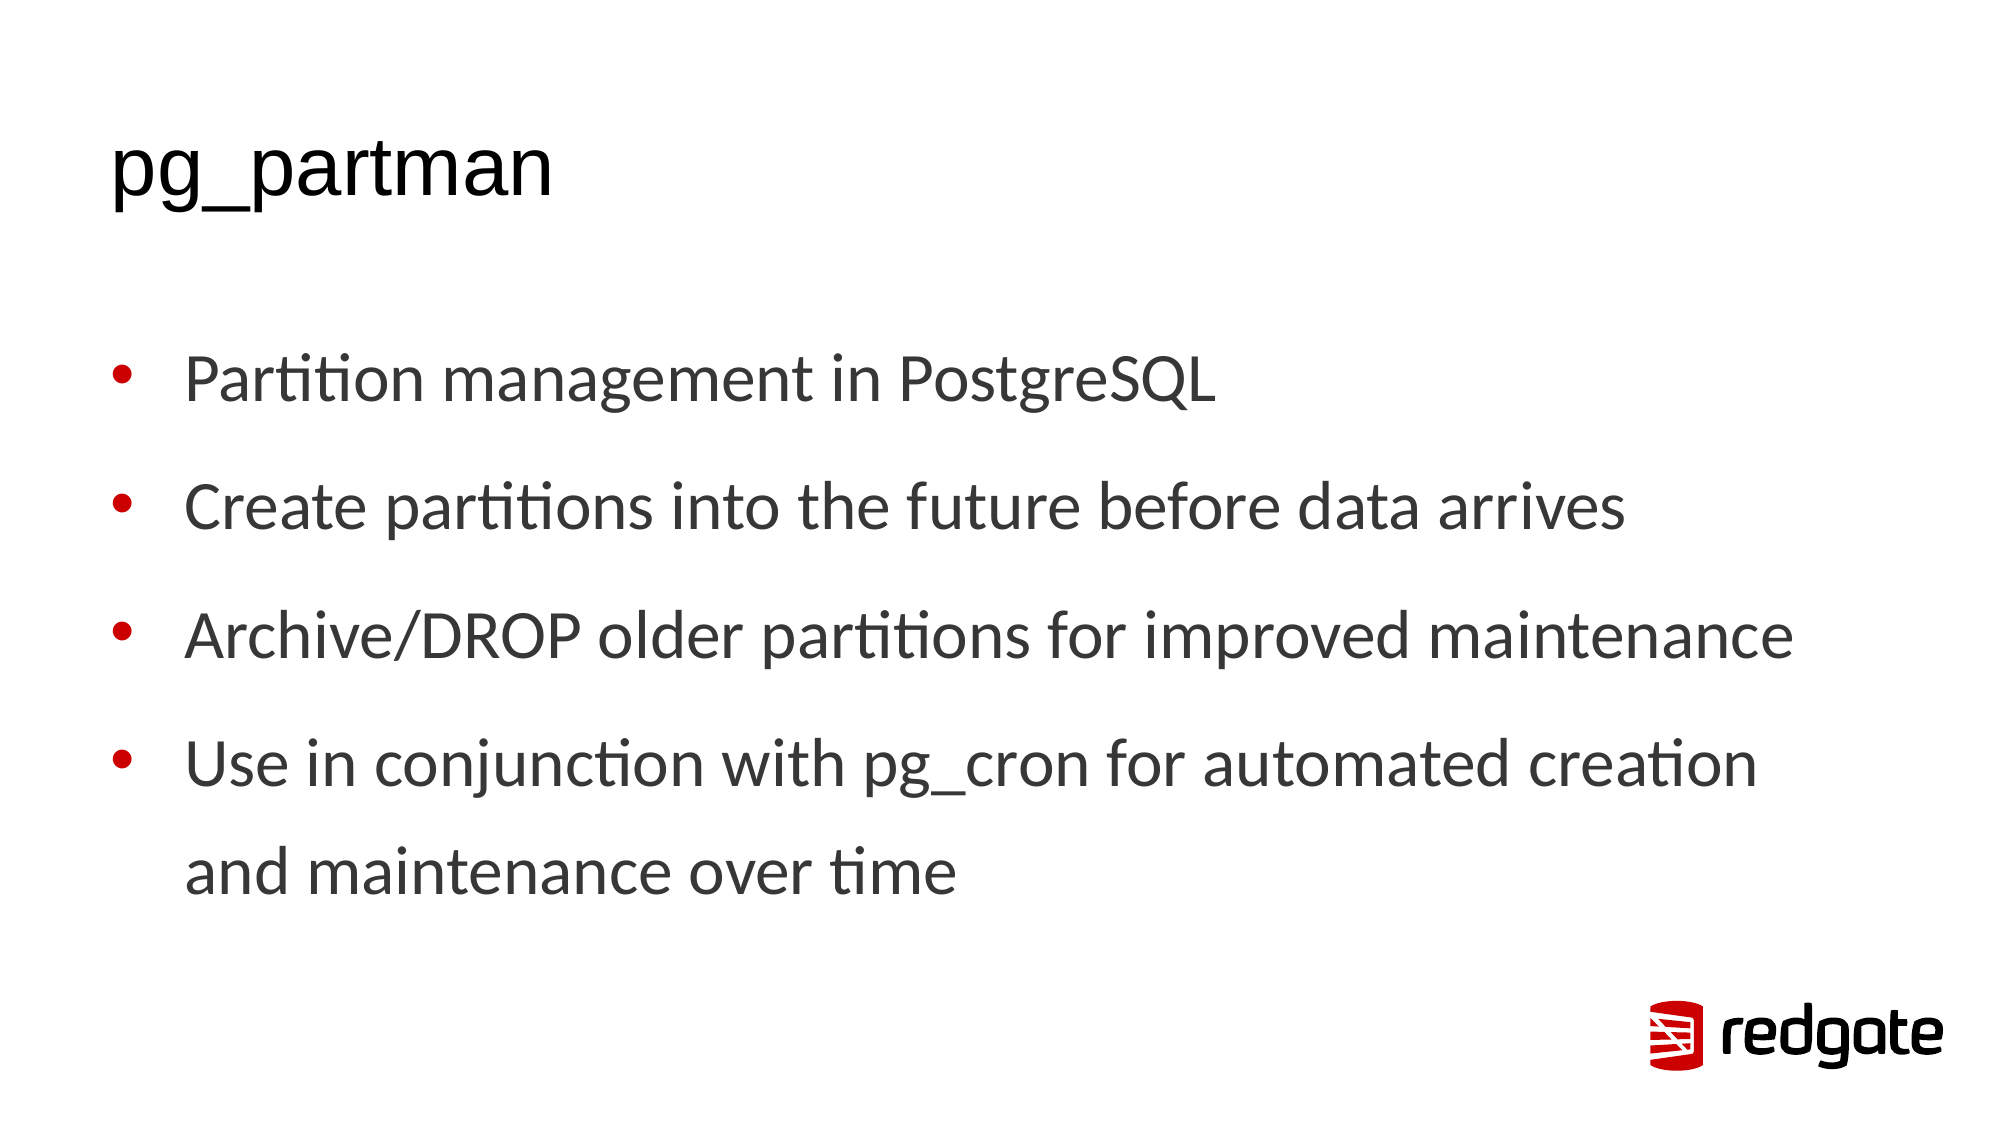

# pg_partman
Partition management in PostgreSQL
Create partitions into the future before data arrives
Archive/DROP older partitions for improved maintenance
Use in conjunction with pg_cron for automated creation and maintenance over time